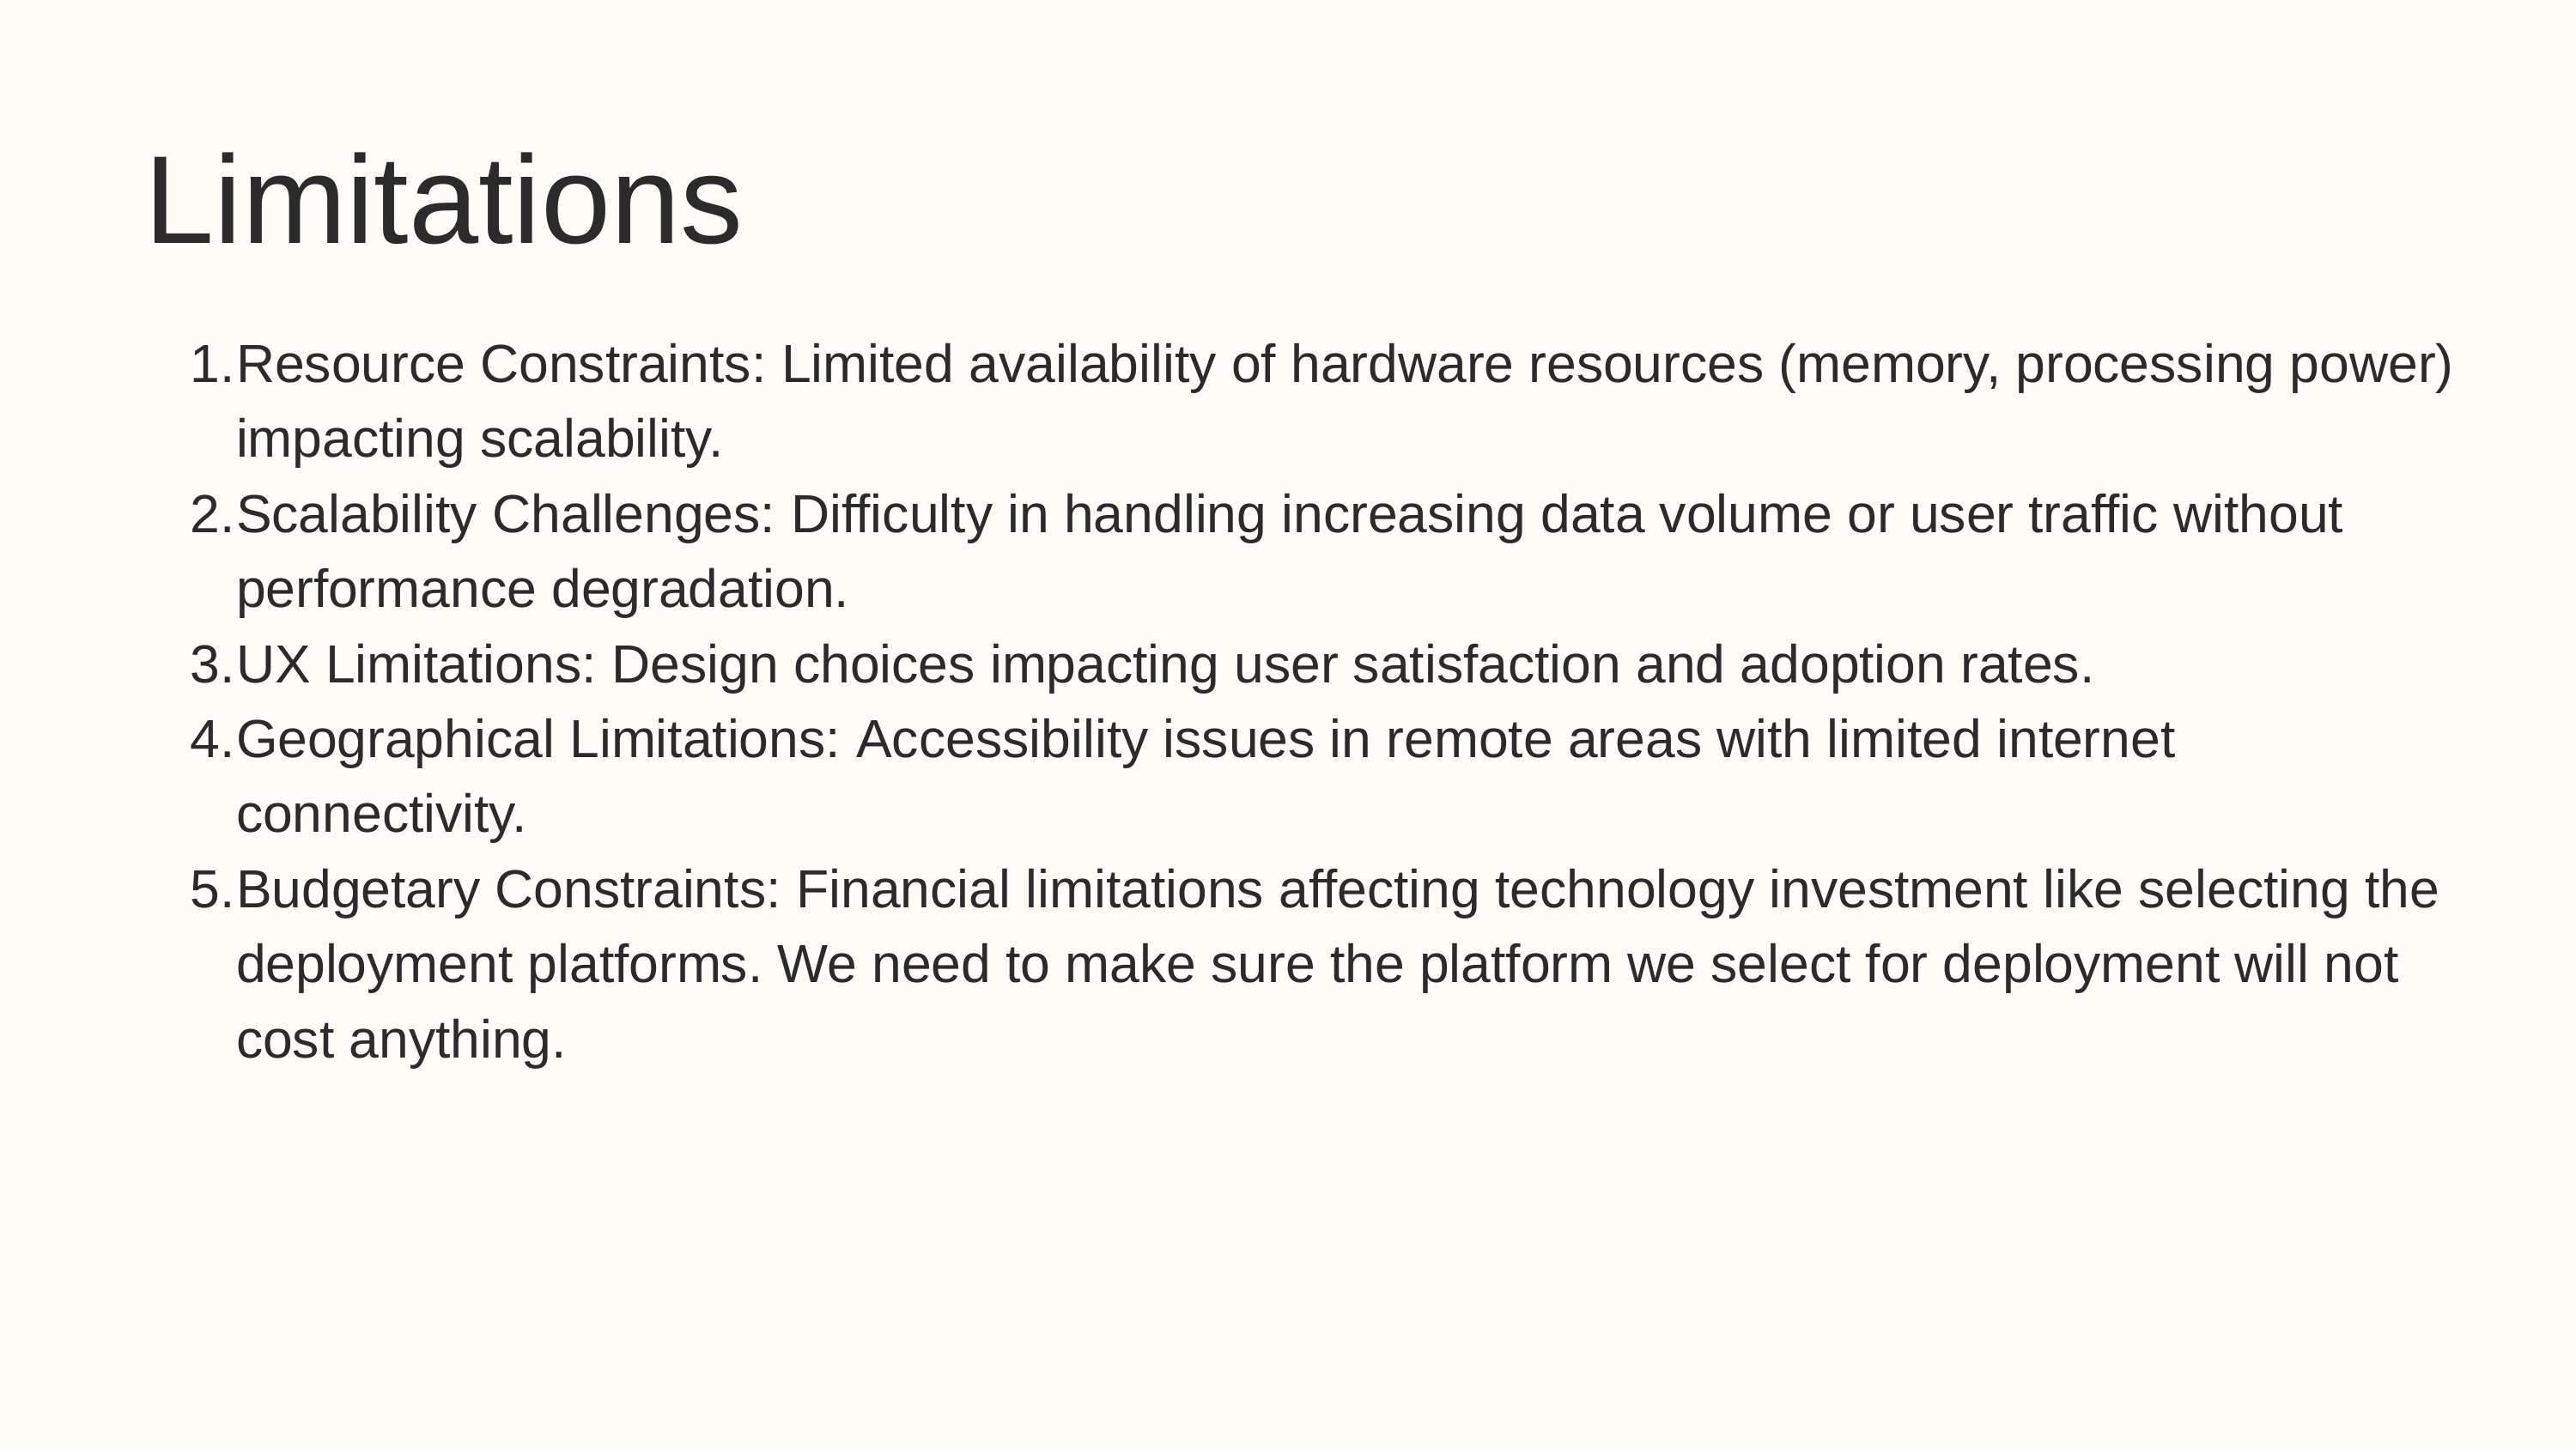

Limitations
Resource Constraints: Limited availability of hardware resources (memory, processing power) impacting scalability.
Scalability Challenges: Difficulty in handling increasing data volume or user traffic without performance degradation.
UX Limitations: Design choices impacting user satisfaction and adoption rates.
Geographical Limitations: Accessibility issues in remote areas with limited internet connectivity.
Budgetary Constraints: Financial limitations affecting technology investment like selecting the deployment platforms. We need to make sure the platform we select for deployment will not cost anything.